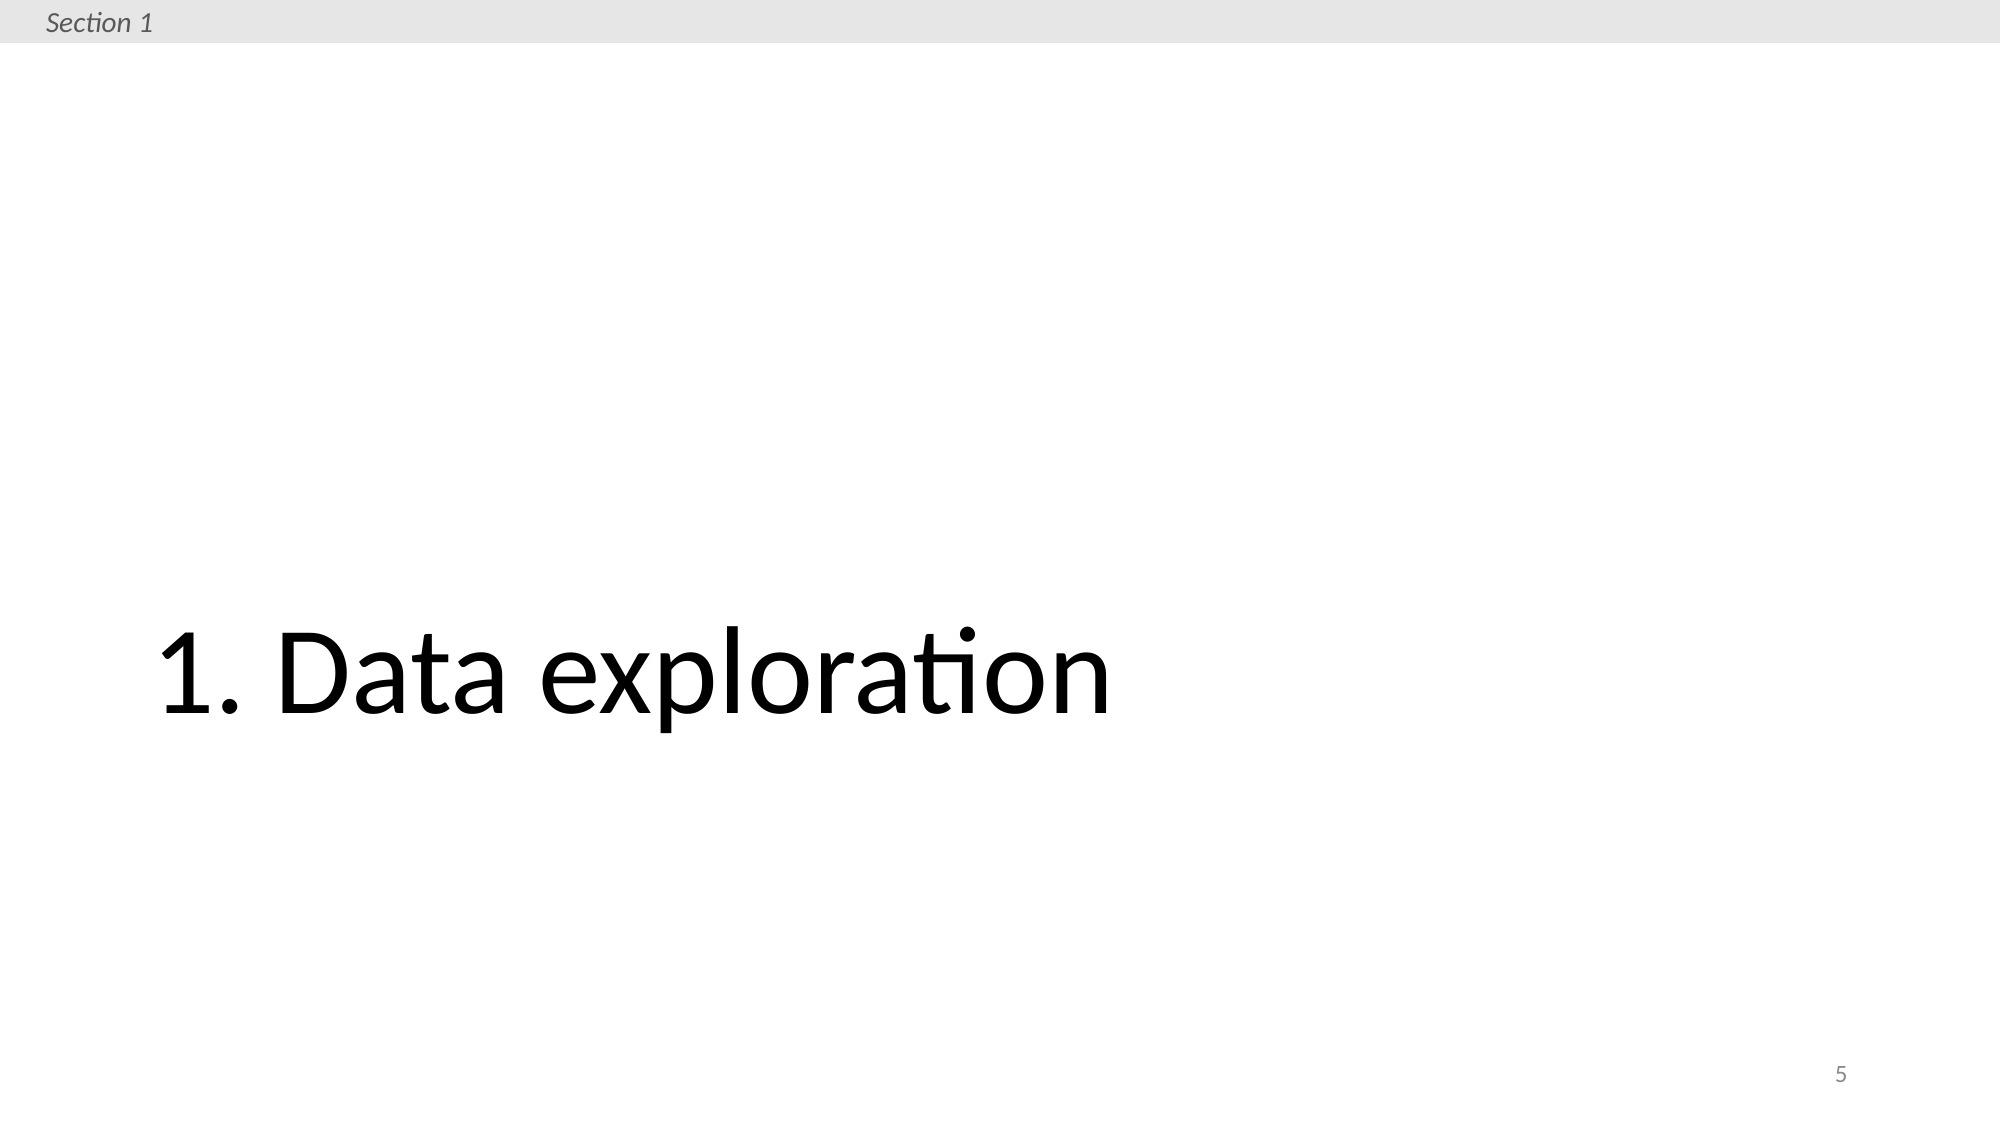

Section 1
# 1. Data exploration

5